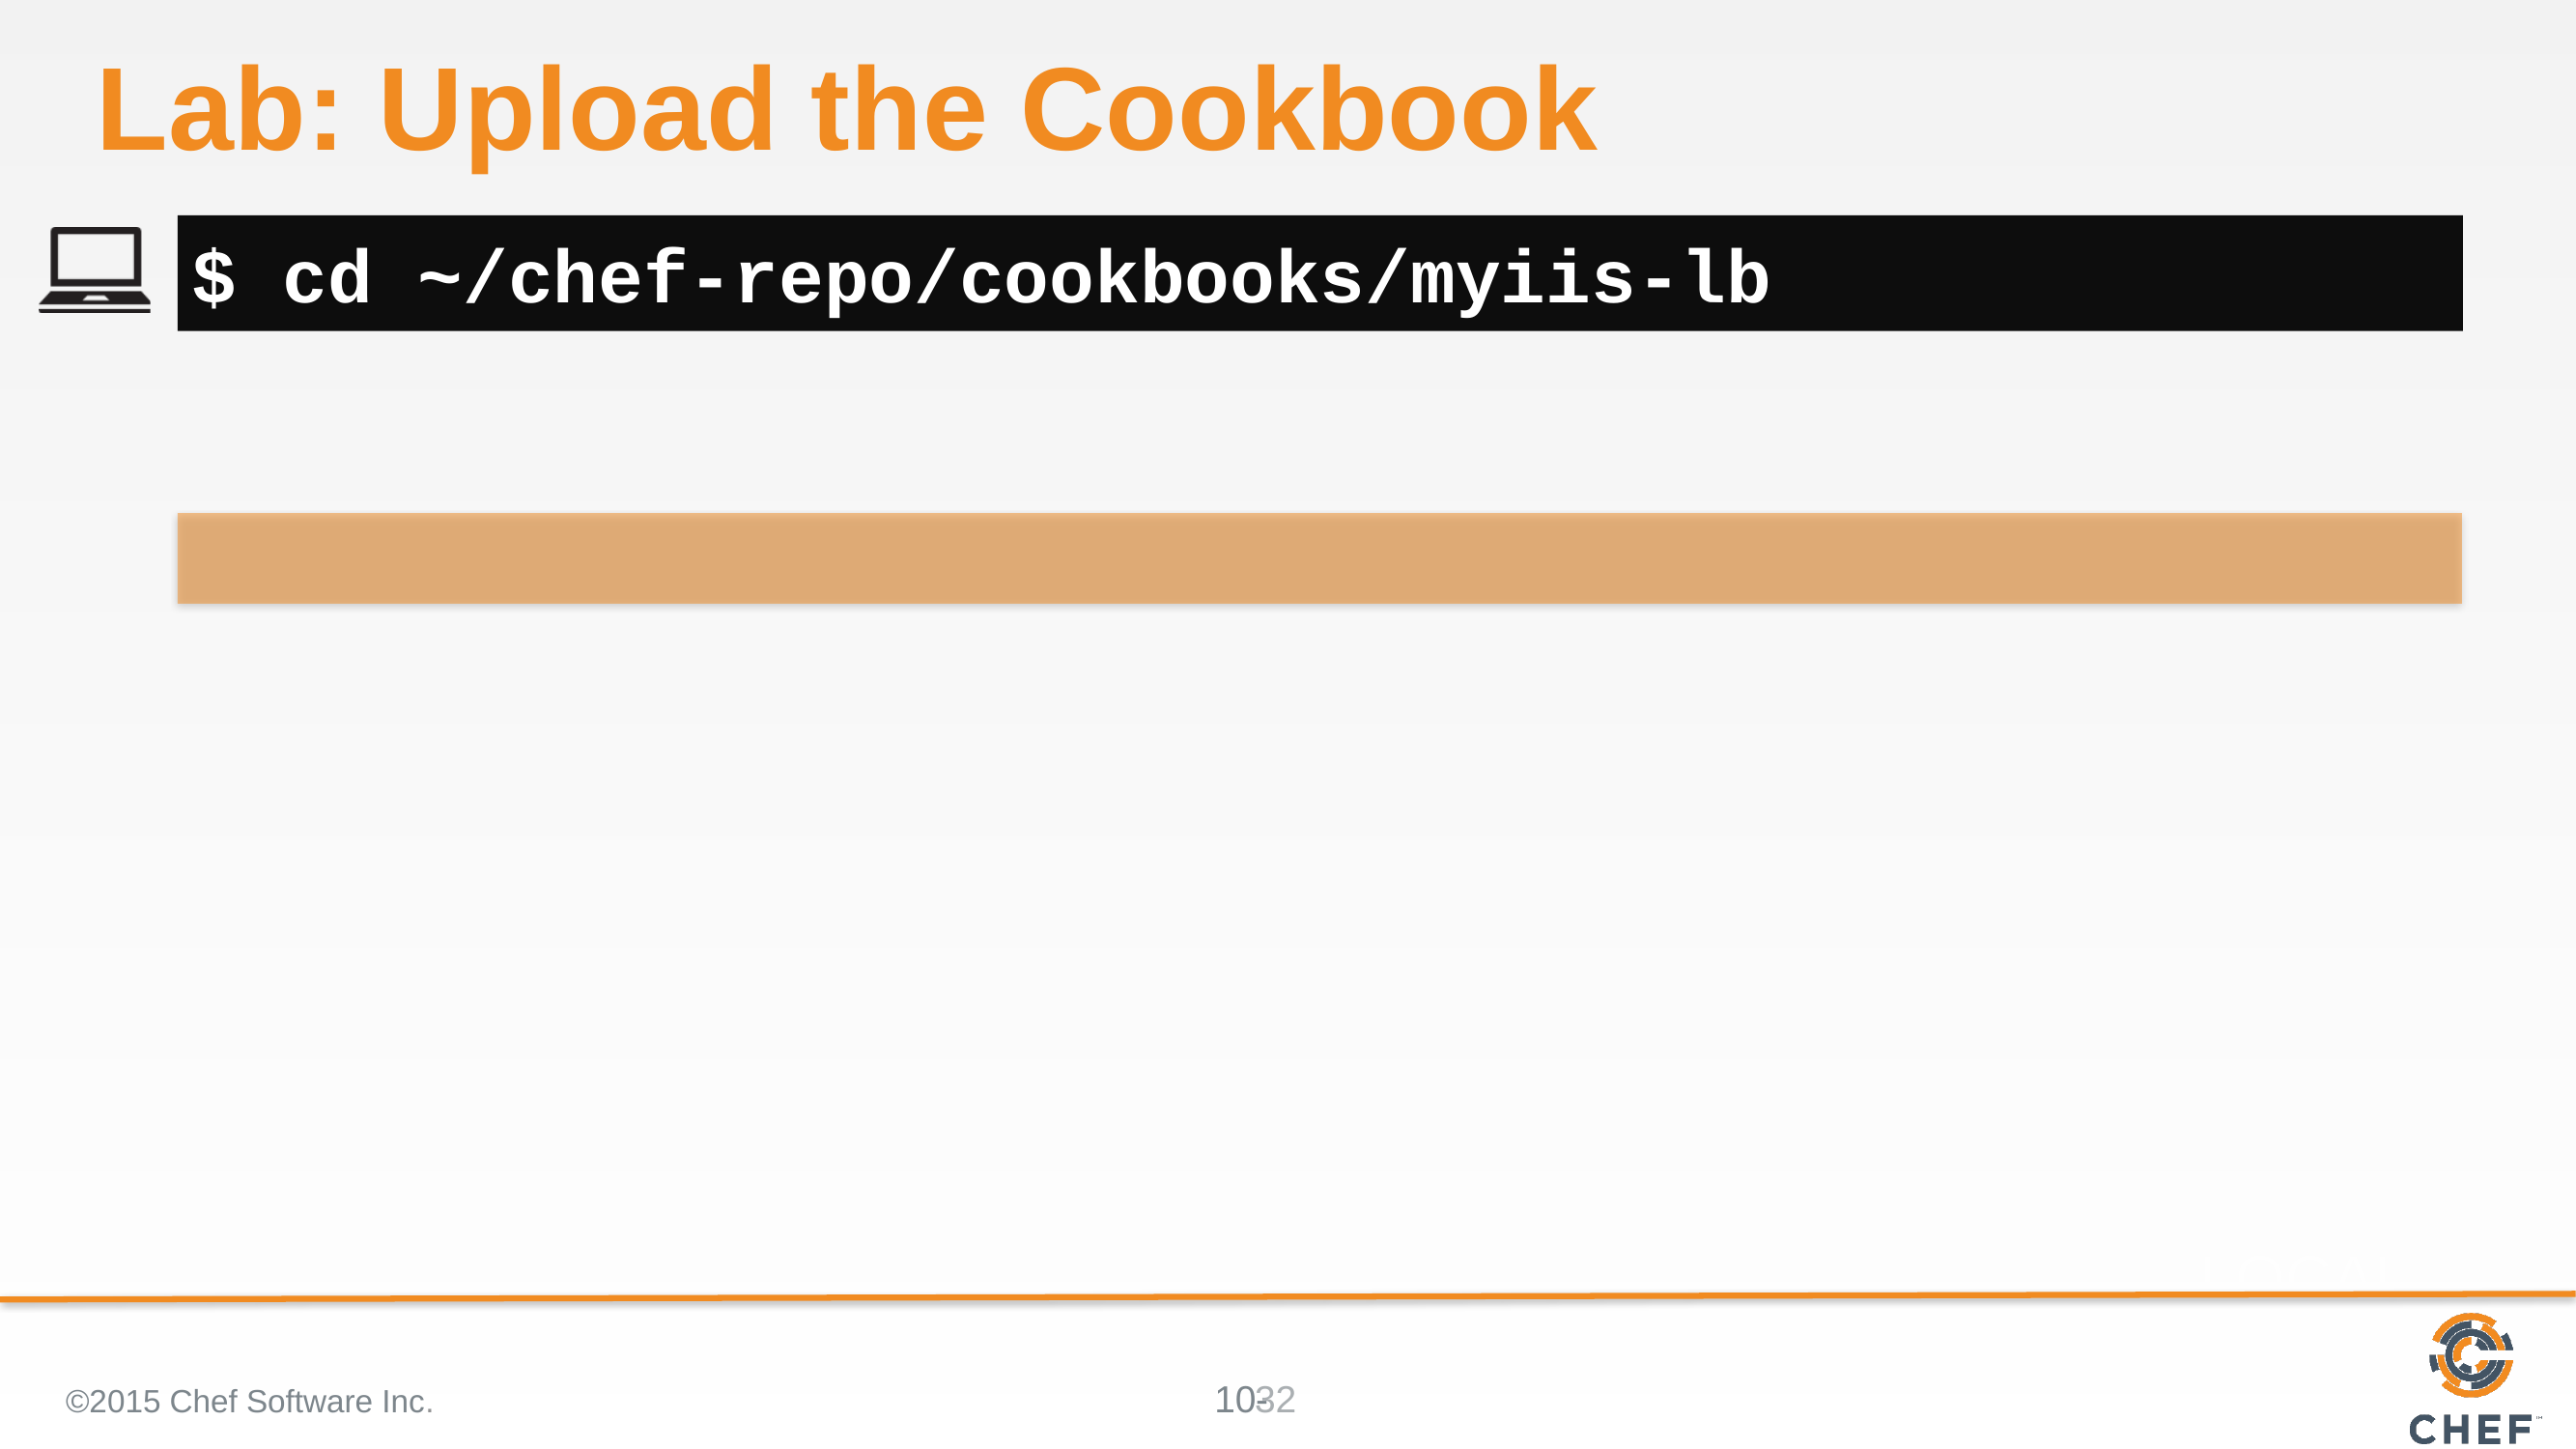

# Lab: Upload the Cookbook
$ cd ~/chef-repo/cookbooks/myiis-lb

©2015 Chef Software Inc.
32